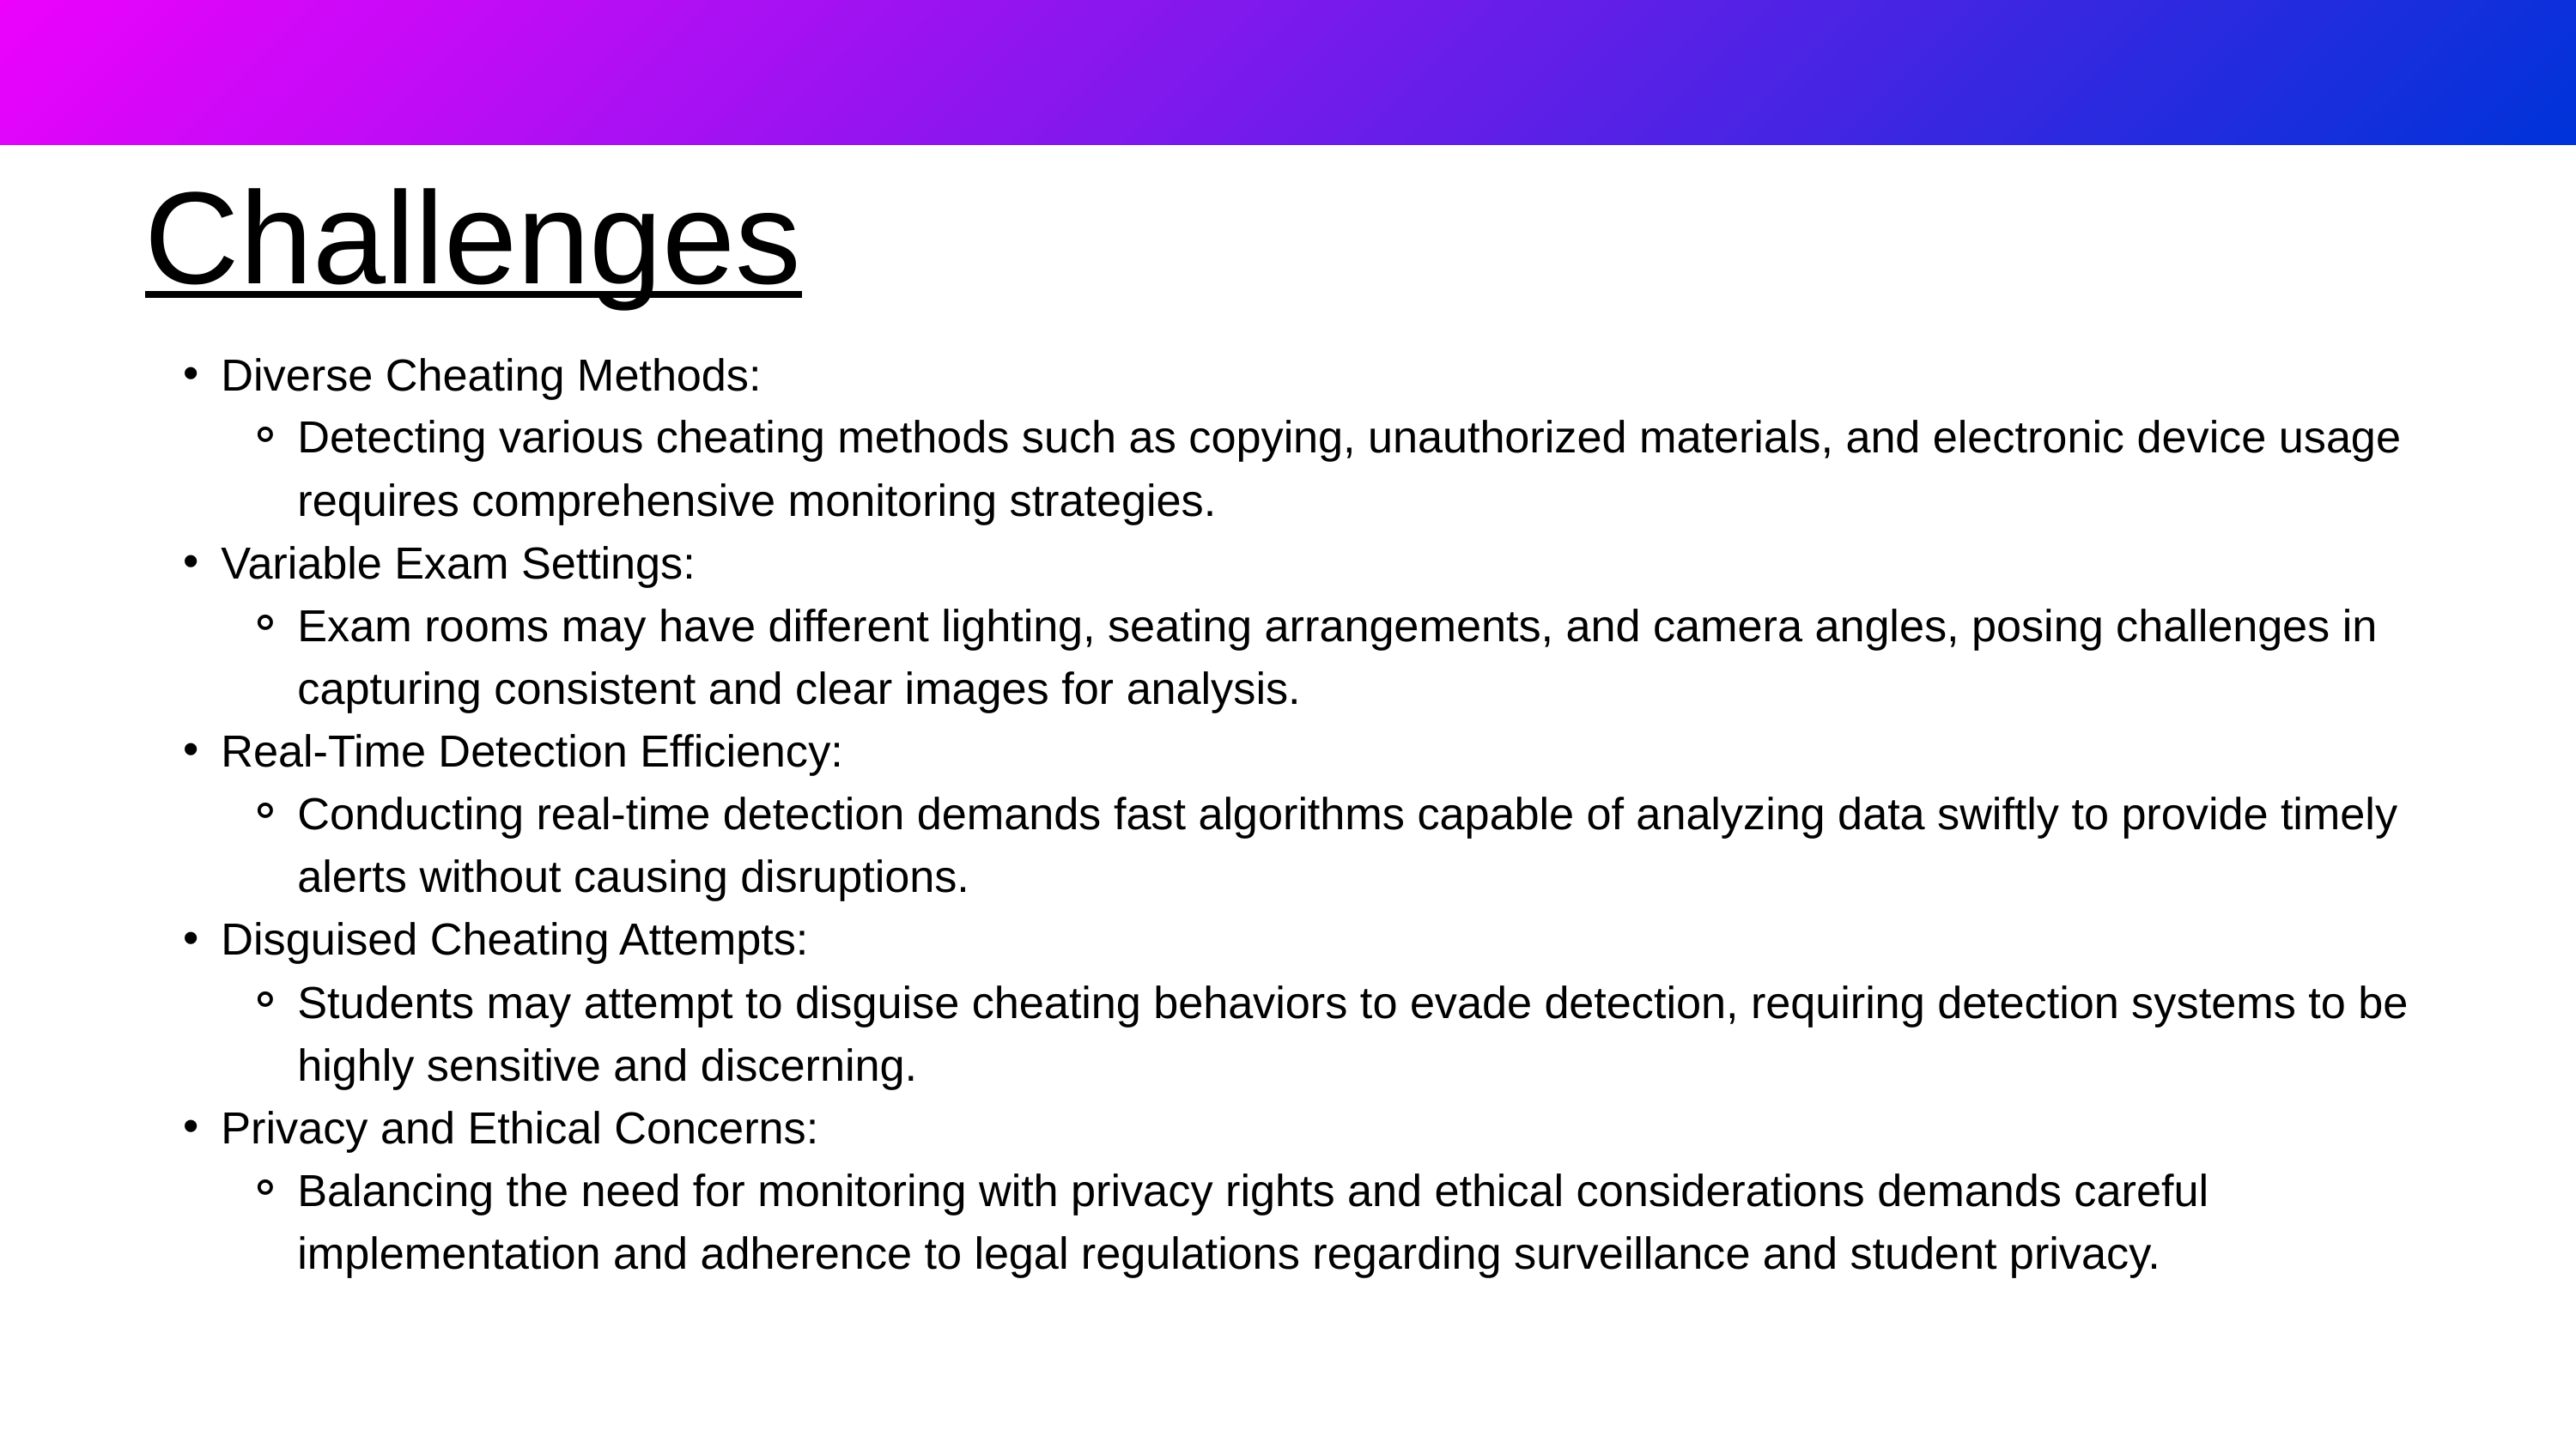

Challenges
Diverse Cheating Methods:
Detecting various cheating methods such as copying, unauthorized materials, and electronic device usage requires comprehensive monitoring strategies.
Variable Exam Settings:
Exam rooms may have different lighting, seating arrangements, and camera angles, posing challenges in capturing consistent and clear images for analysis.
Real-Time Detection Efficiency:
Conducting real-time detection demands fast algorithms capable of analyzing data swiftly to provide timely alerts without causing disruptions.
Disguised Cheating Attempts:
Students may attempt to disguise cheating behaviors to evade detection, requiring detection systems to be highly sensitive and discerning.
Privacy and Ethical Concerns:
Balancing the need for monitoring with privacy rights and ethical considerations demands careful implementation and adherence to legal regulations regarding surveillance and student privacy.